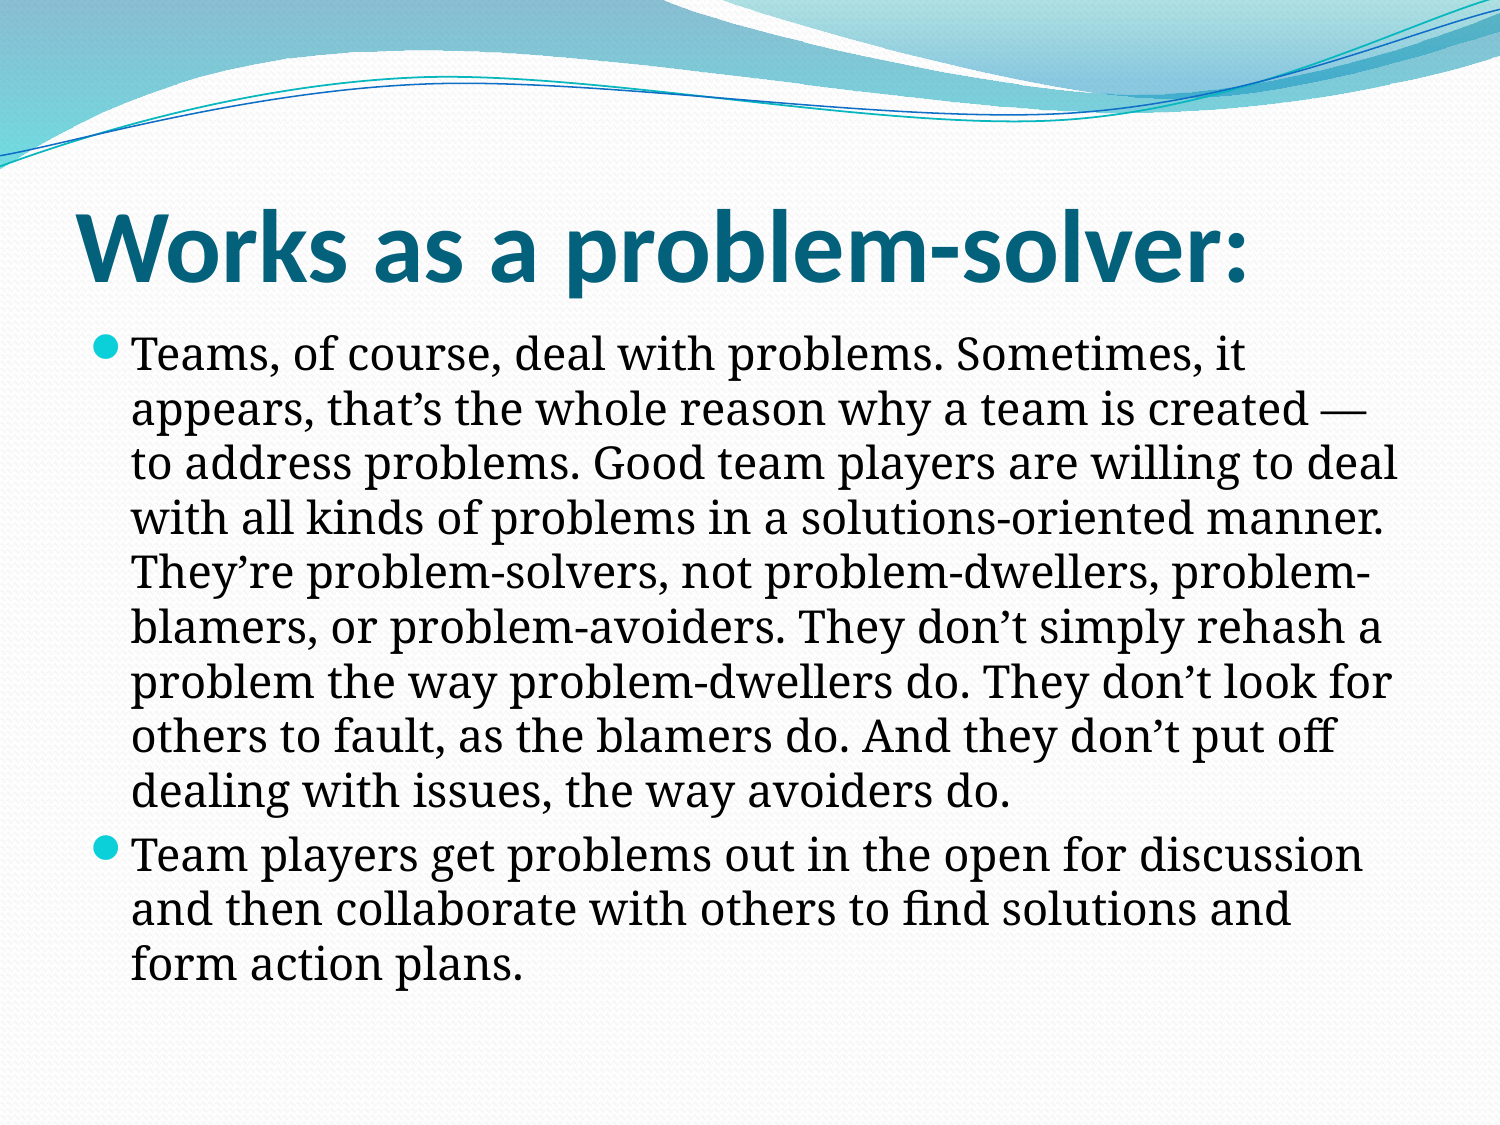

# Works as a problem-solver:
Teams, of course, deal with problems. Sometimes, it appears, that’s the whole reason why a team is created — to address problems. Good team players are willing to deal with all kinds of problems in a solutions-oriented manner. They’re problem-solvers, not problem-dwellers, problem-blamers, or problem-avoiders. They don’t simply rehash a problem the way problem-dwellers do. They don’t look for others to fault, as the blamers do. And they don’t put off dealing with issues, the way avoiders do.
Team players get problems out in the open for discussion and then collaborate with others to find solutions and form action plans.